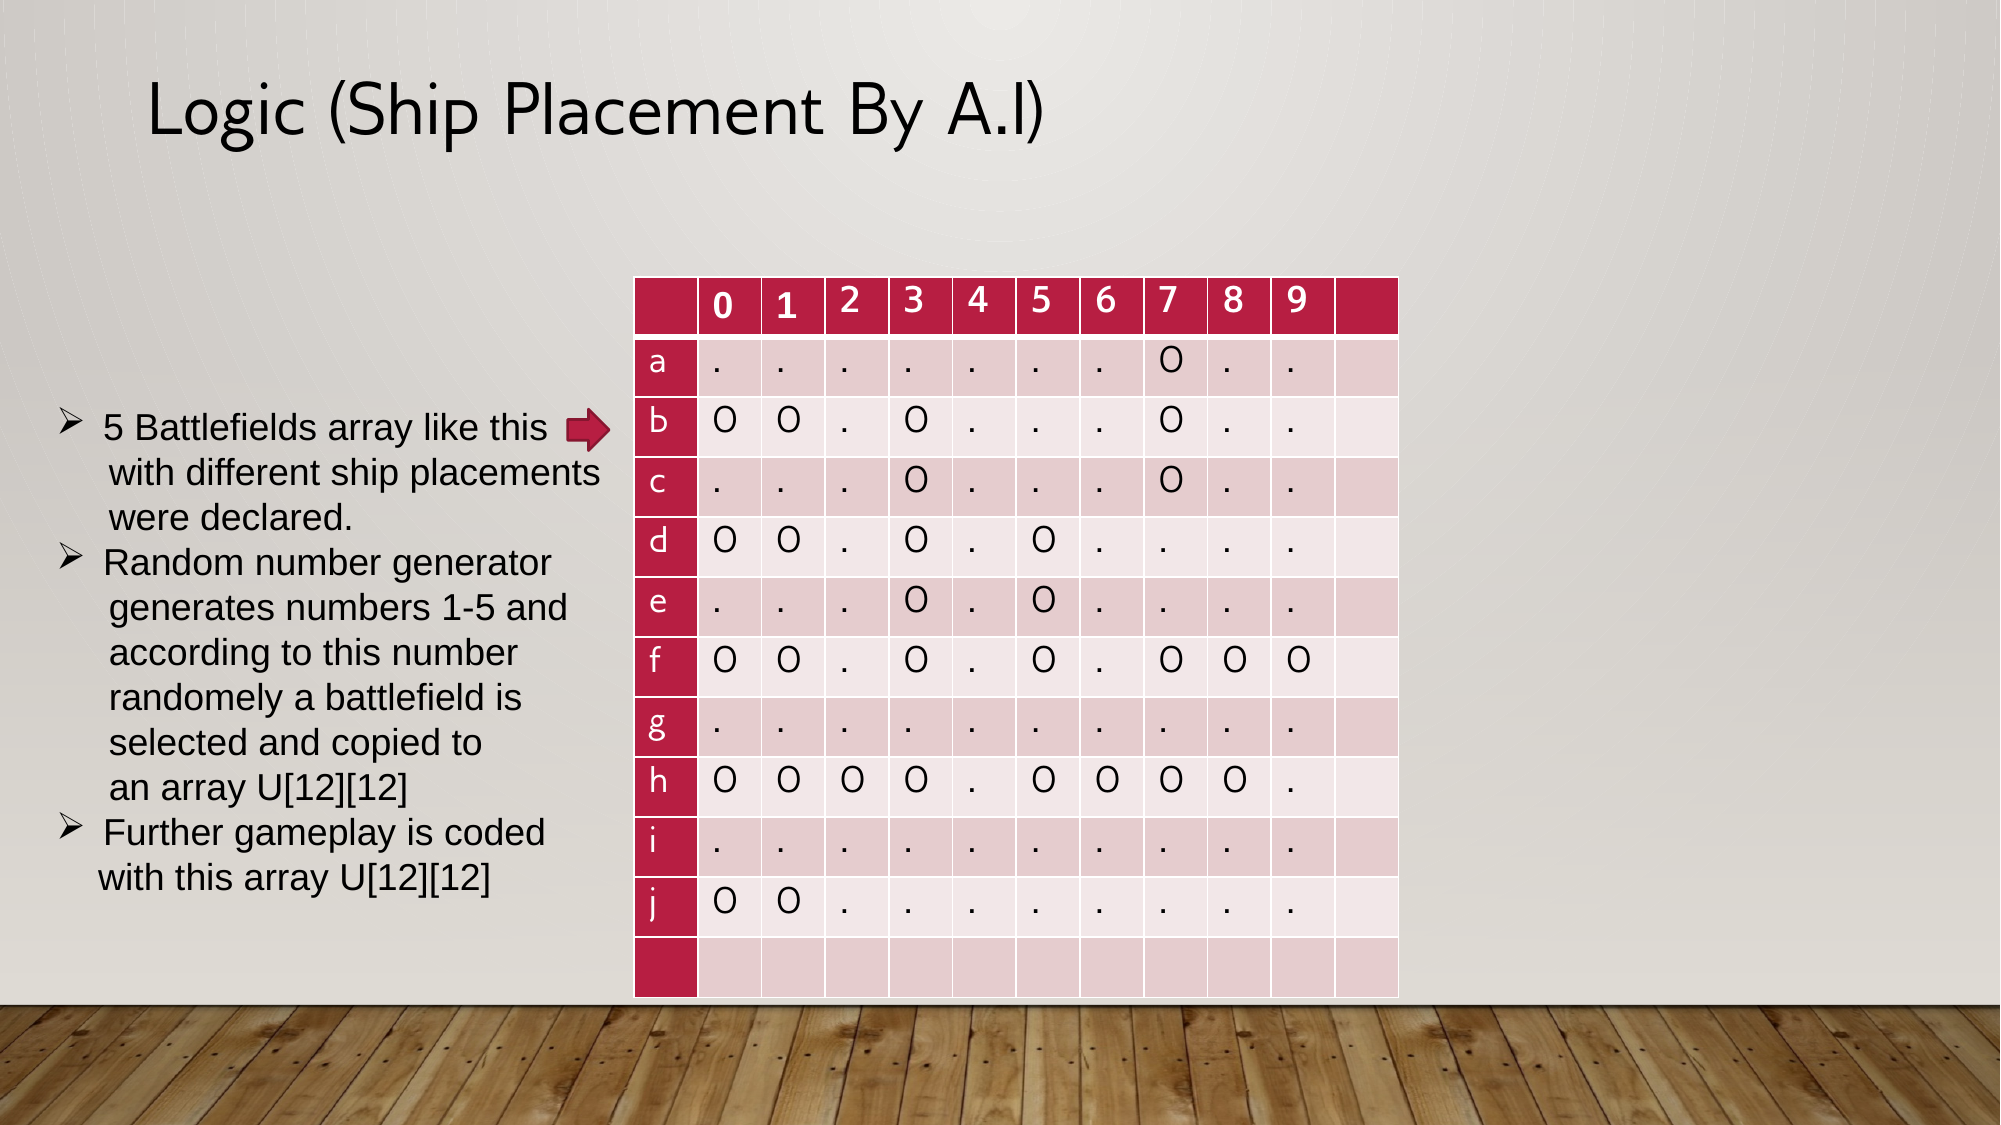

Logic (Ship Placement By A.I)
|  | 0 | 1 | 2 | 3 | 4 | 5 | 6 | 7 | 8 | 9 |  |
| --- | --- | --- | --- | --- | --- | --- | --- | --- | --- | --- | --- |
| a | . | . | . | . | . | . | . | O | . | . |  |
| b | O | O | . | O | . | . | . | O | . | . |  |
| c | . | . | . | O | . | . | . | O | . | . |  |
| d | O | O | . | O | . | O | . | . | . | . |  |
| e | . | . | . | O | . | O | . | . | . | . |  |
| f | O | O | . | O | . | O | . | O | O | O |  |
| g | . | . | . | . | . | . | . | . | . | . |  |
| h | O | O | O | O | . | O | O | O | O | . |  |
| i | . | . | . | . | . | . | . | . | . | . |  |
| j | O | O | . | . | . | . | . | . | . | . |  |
|  |  |  |  |  |  |  |  |  |  |  |  |
5 Battlefields array like this
     with different ship placements
     were declared.
Random number generator
     generates numbers 1-5 and
     according to this number
     randomely a battlefield is
     selected and copied to
     an array U[12][12]
Further gameplay is coded
    with this array U[12][12]